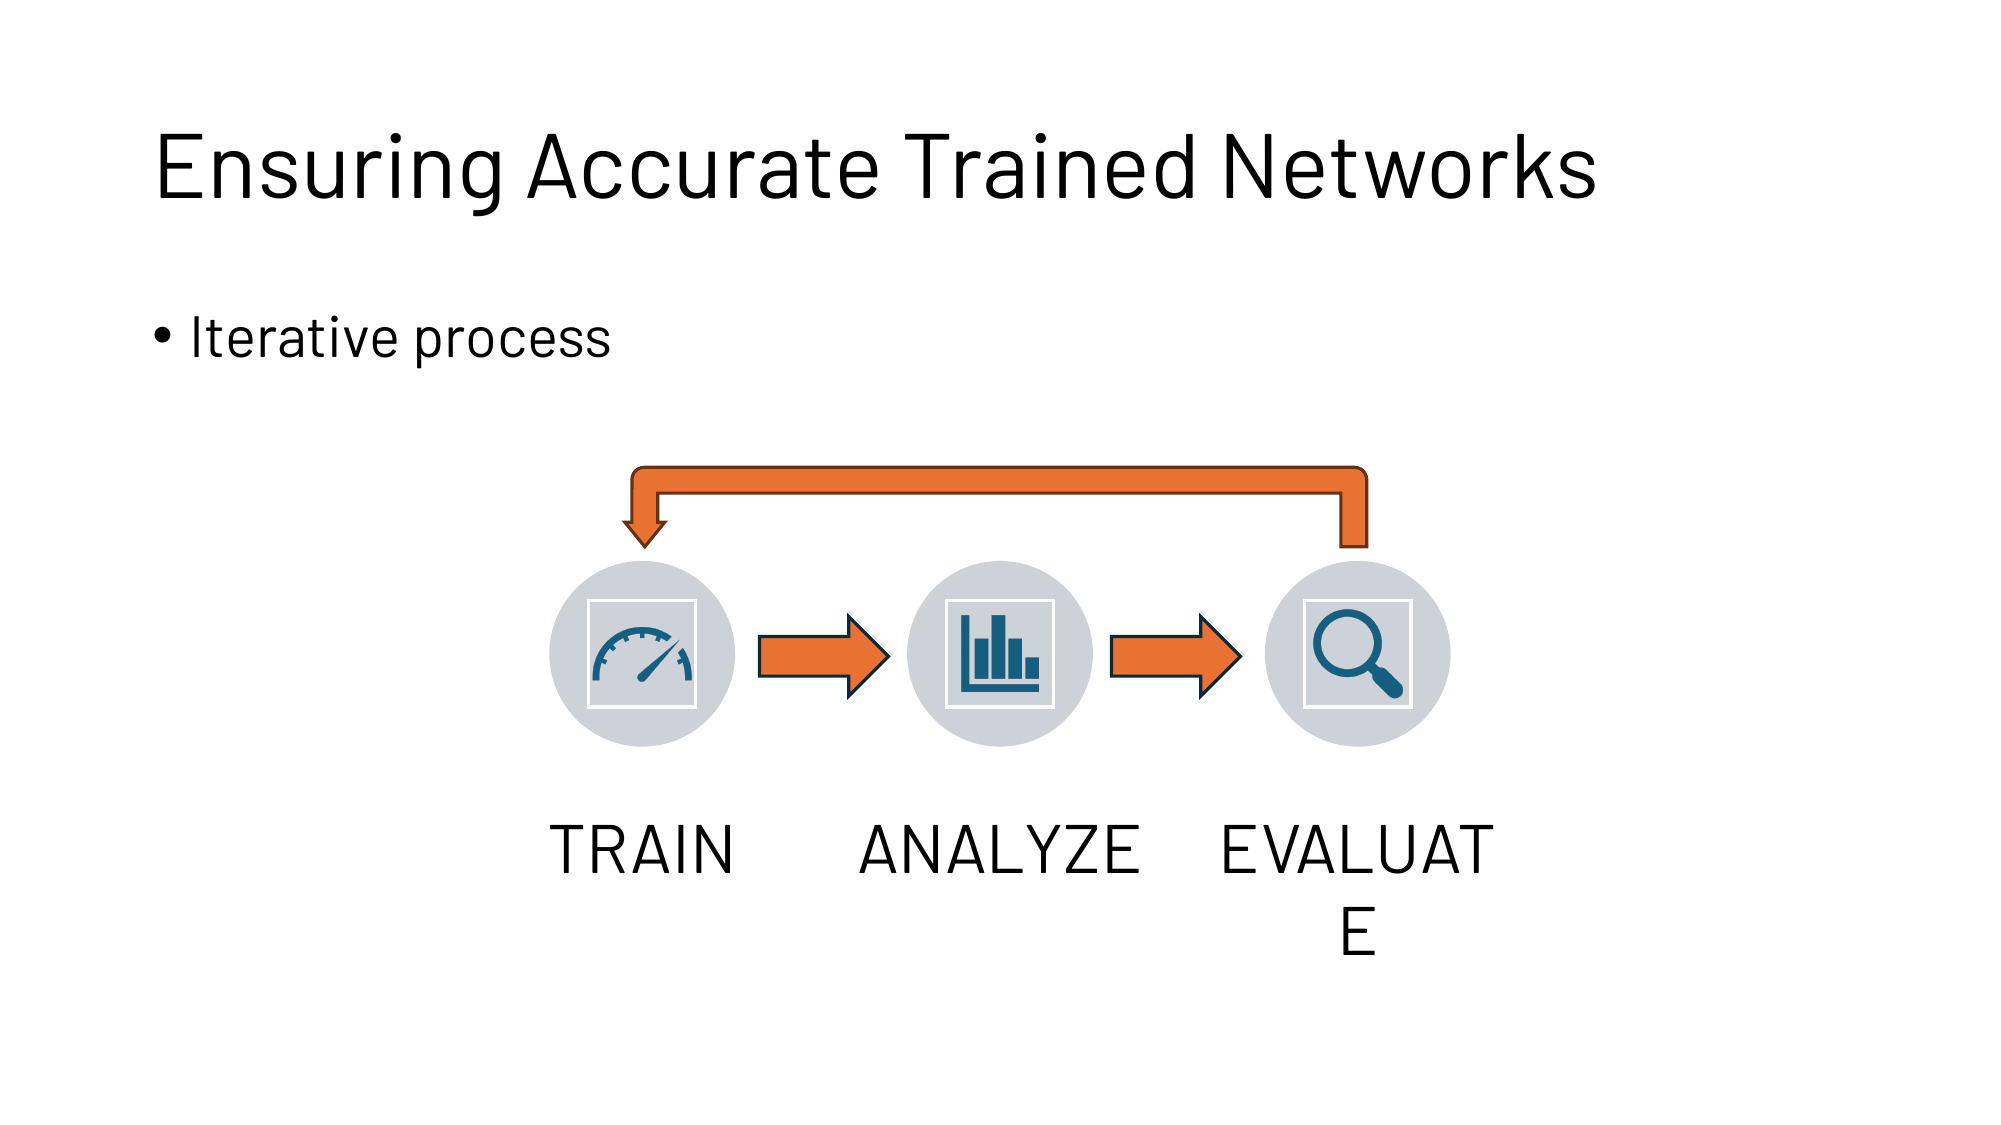

# Ensuring Accurate Trained Networks
Iterative process
Train
Analyze
Evaluate